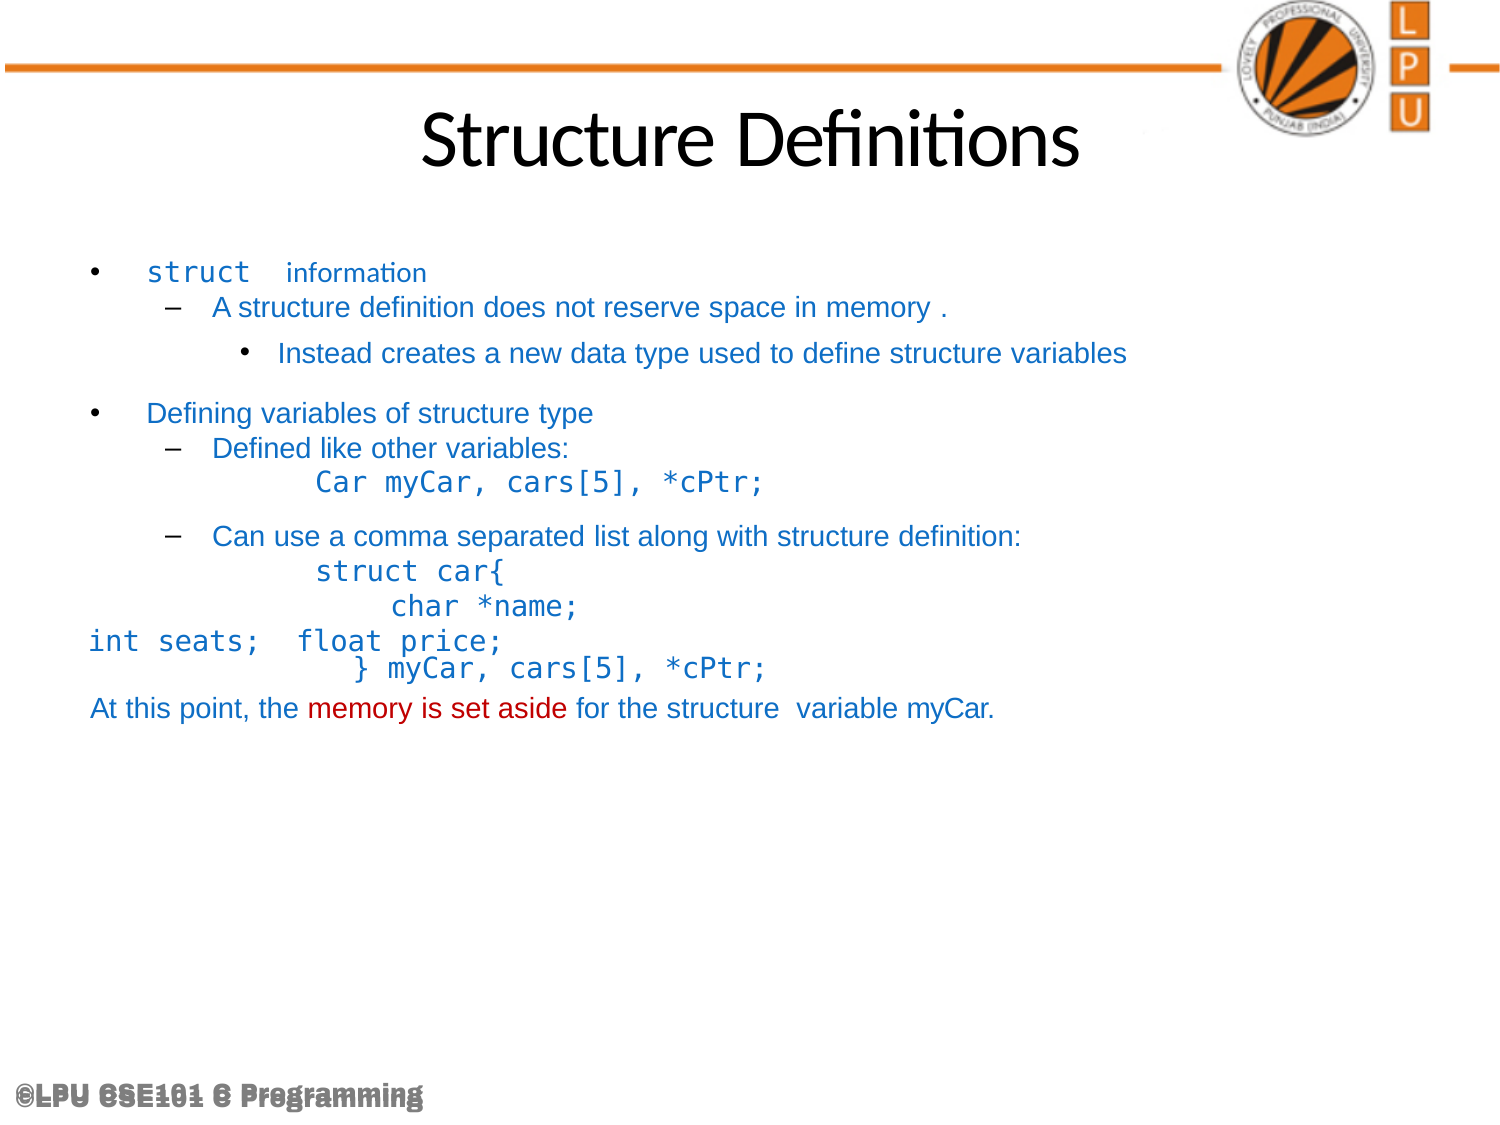

# Structure Definitions
struct  information
A structure definition does not reserve space in memory .
Instead creates a new data type used to define structure variables
Defining variables of structure type
Defined like other variables:
Car myCar, cars[5], *cPtr;
Can use a comma separated list along with structure definition:
struct car{
char *name;  int seats;  float price;
} myCar, cars[5], *cPtr;
At this point, the memory is set aside for the structure  variable myCar.
©LPU CSE101 C Programming